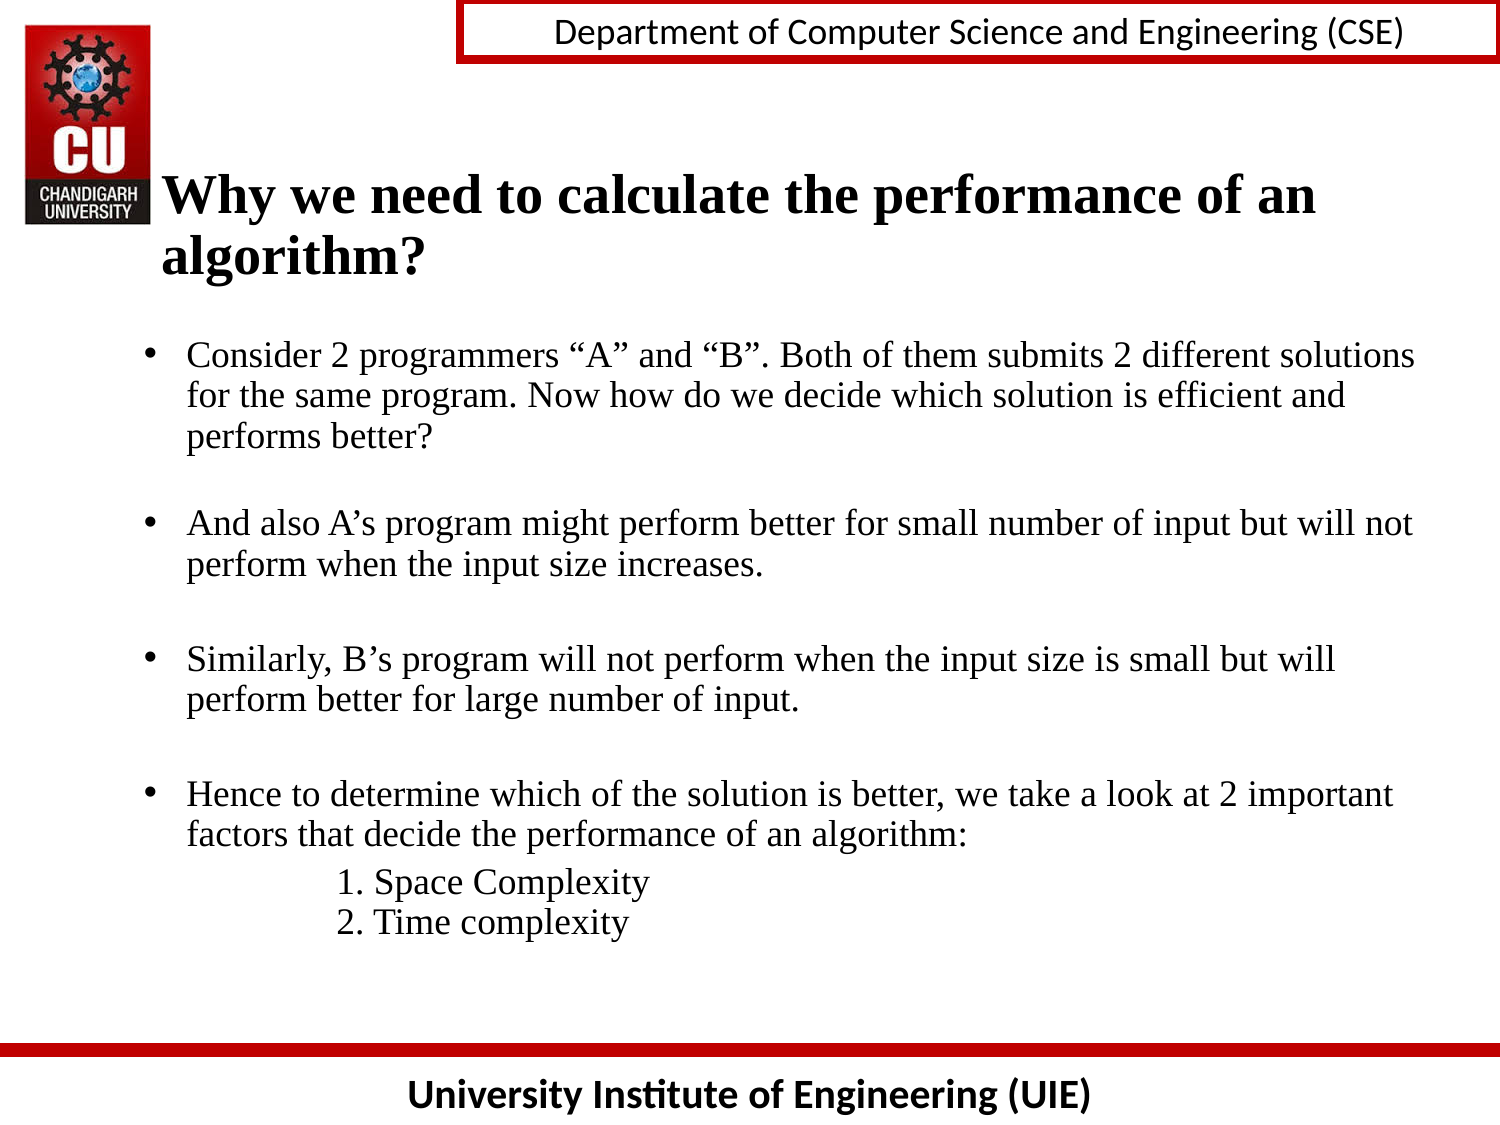

# Why we need to calculate the performance of an algorithm?
Consider 2 programmers “A” and “B”. Both of them submits 2 different solutions for the same program. Now how do we decide which solution is efficient and performs better?

And also A’s program might perform better for small number of input but will not perform when the input size increases.

Similarly, B’s program will not perform when the input size is small but will perform better for large number of input.

Hence to determine which of the solution is better, we take a look at 2 important factors that decide the performance of an algorithm:
		1. Space Complexity
	2. Time complexity